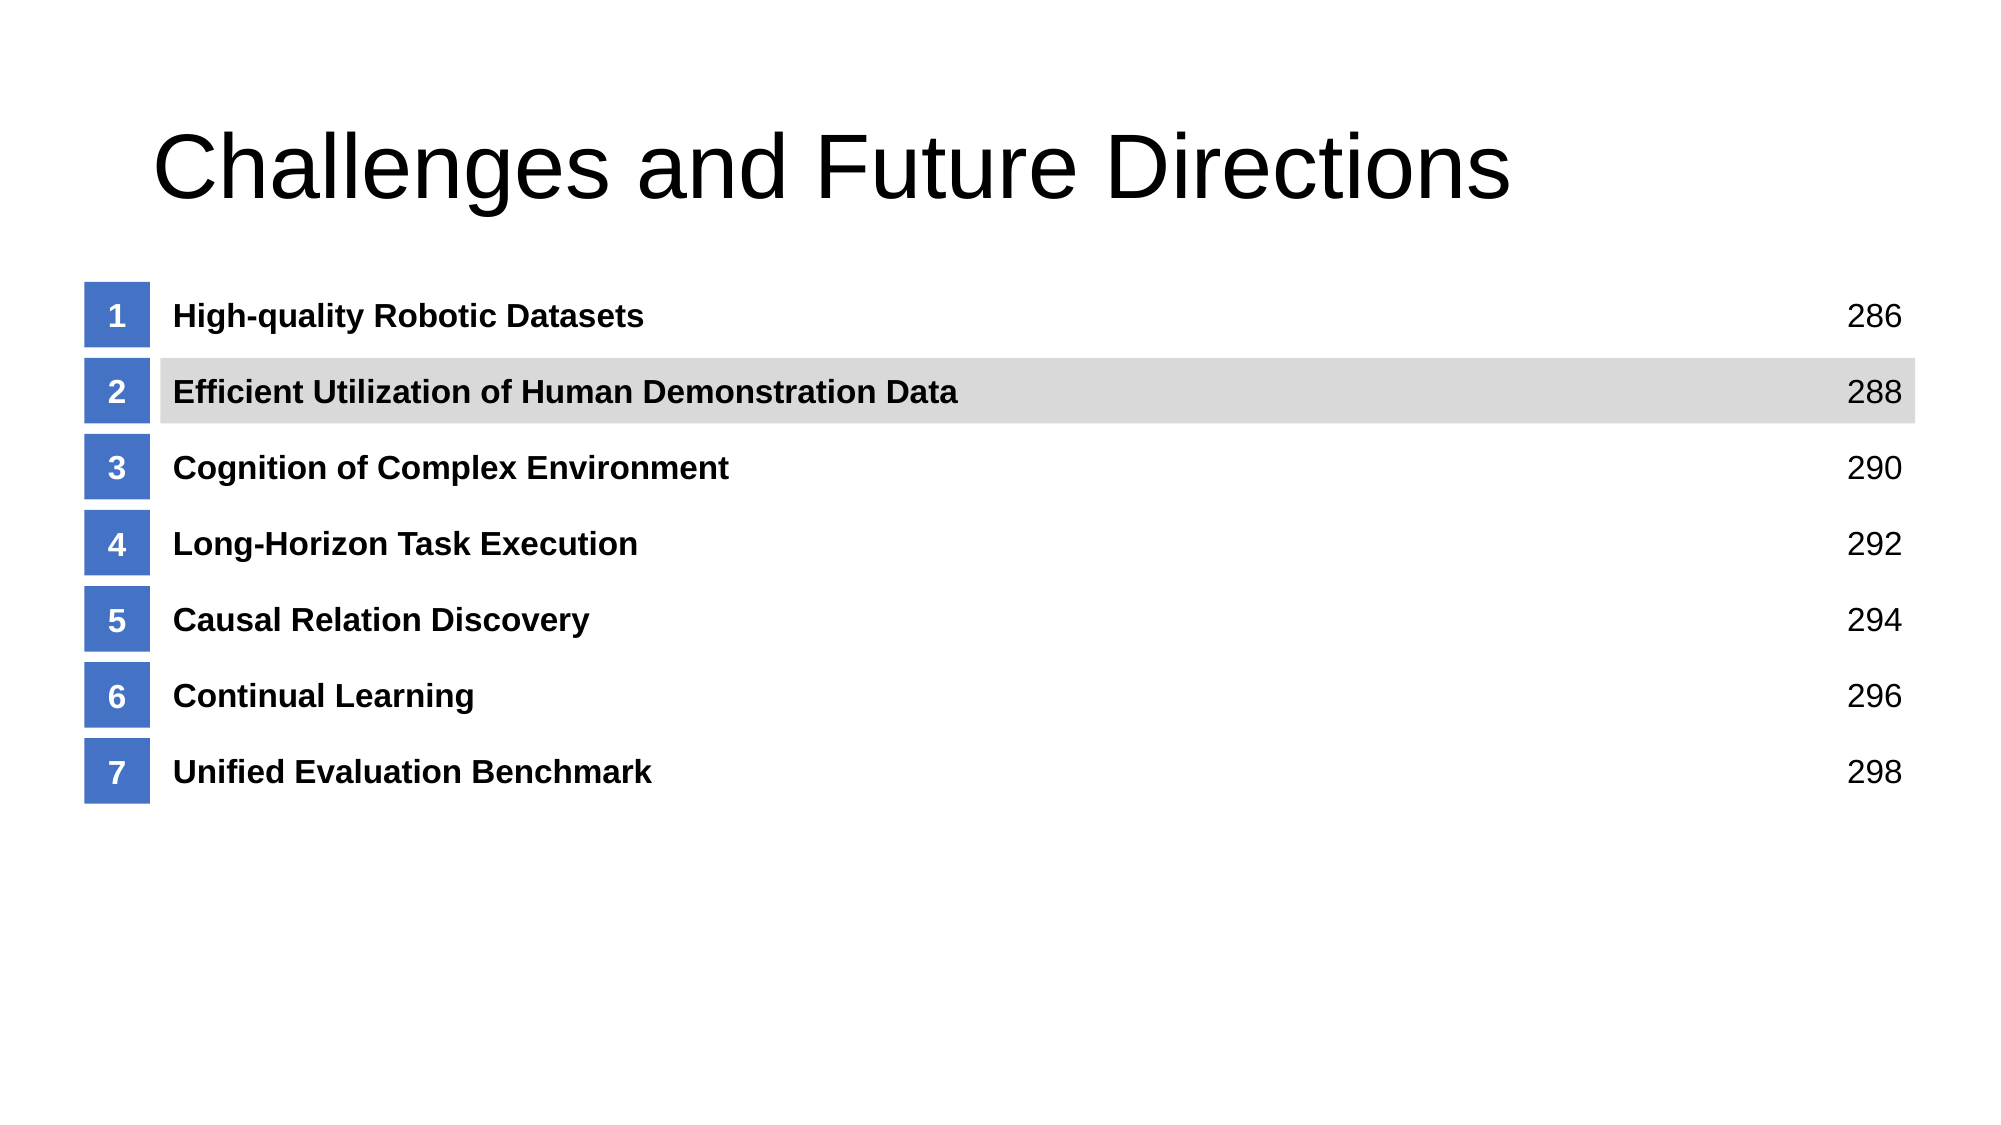

# Challenges and Future Directions
1
High-quality Robotic Datasets
286
2

Efficient Utilization of Human Demonstration Data
288
3
Cognition of Complex Environment
290
4
Long-Horizon Task Execution
292
5
Causal Relation Discovery
294
6
Continual Learning
296
7
Unified Evaluation Benchmark
298